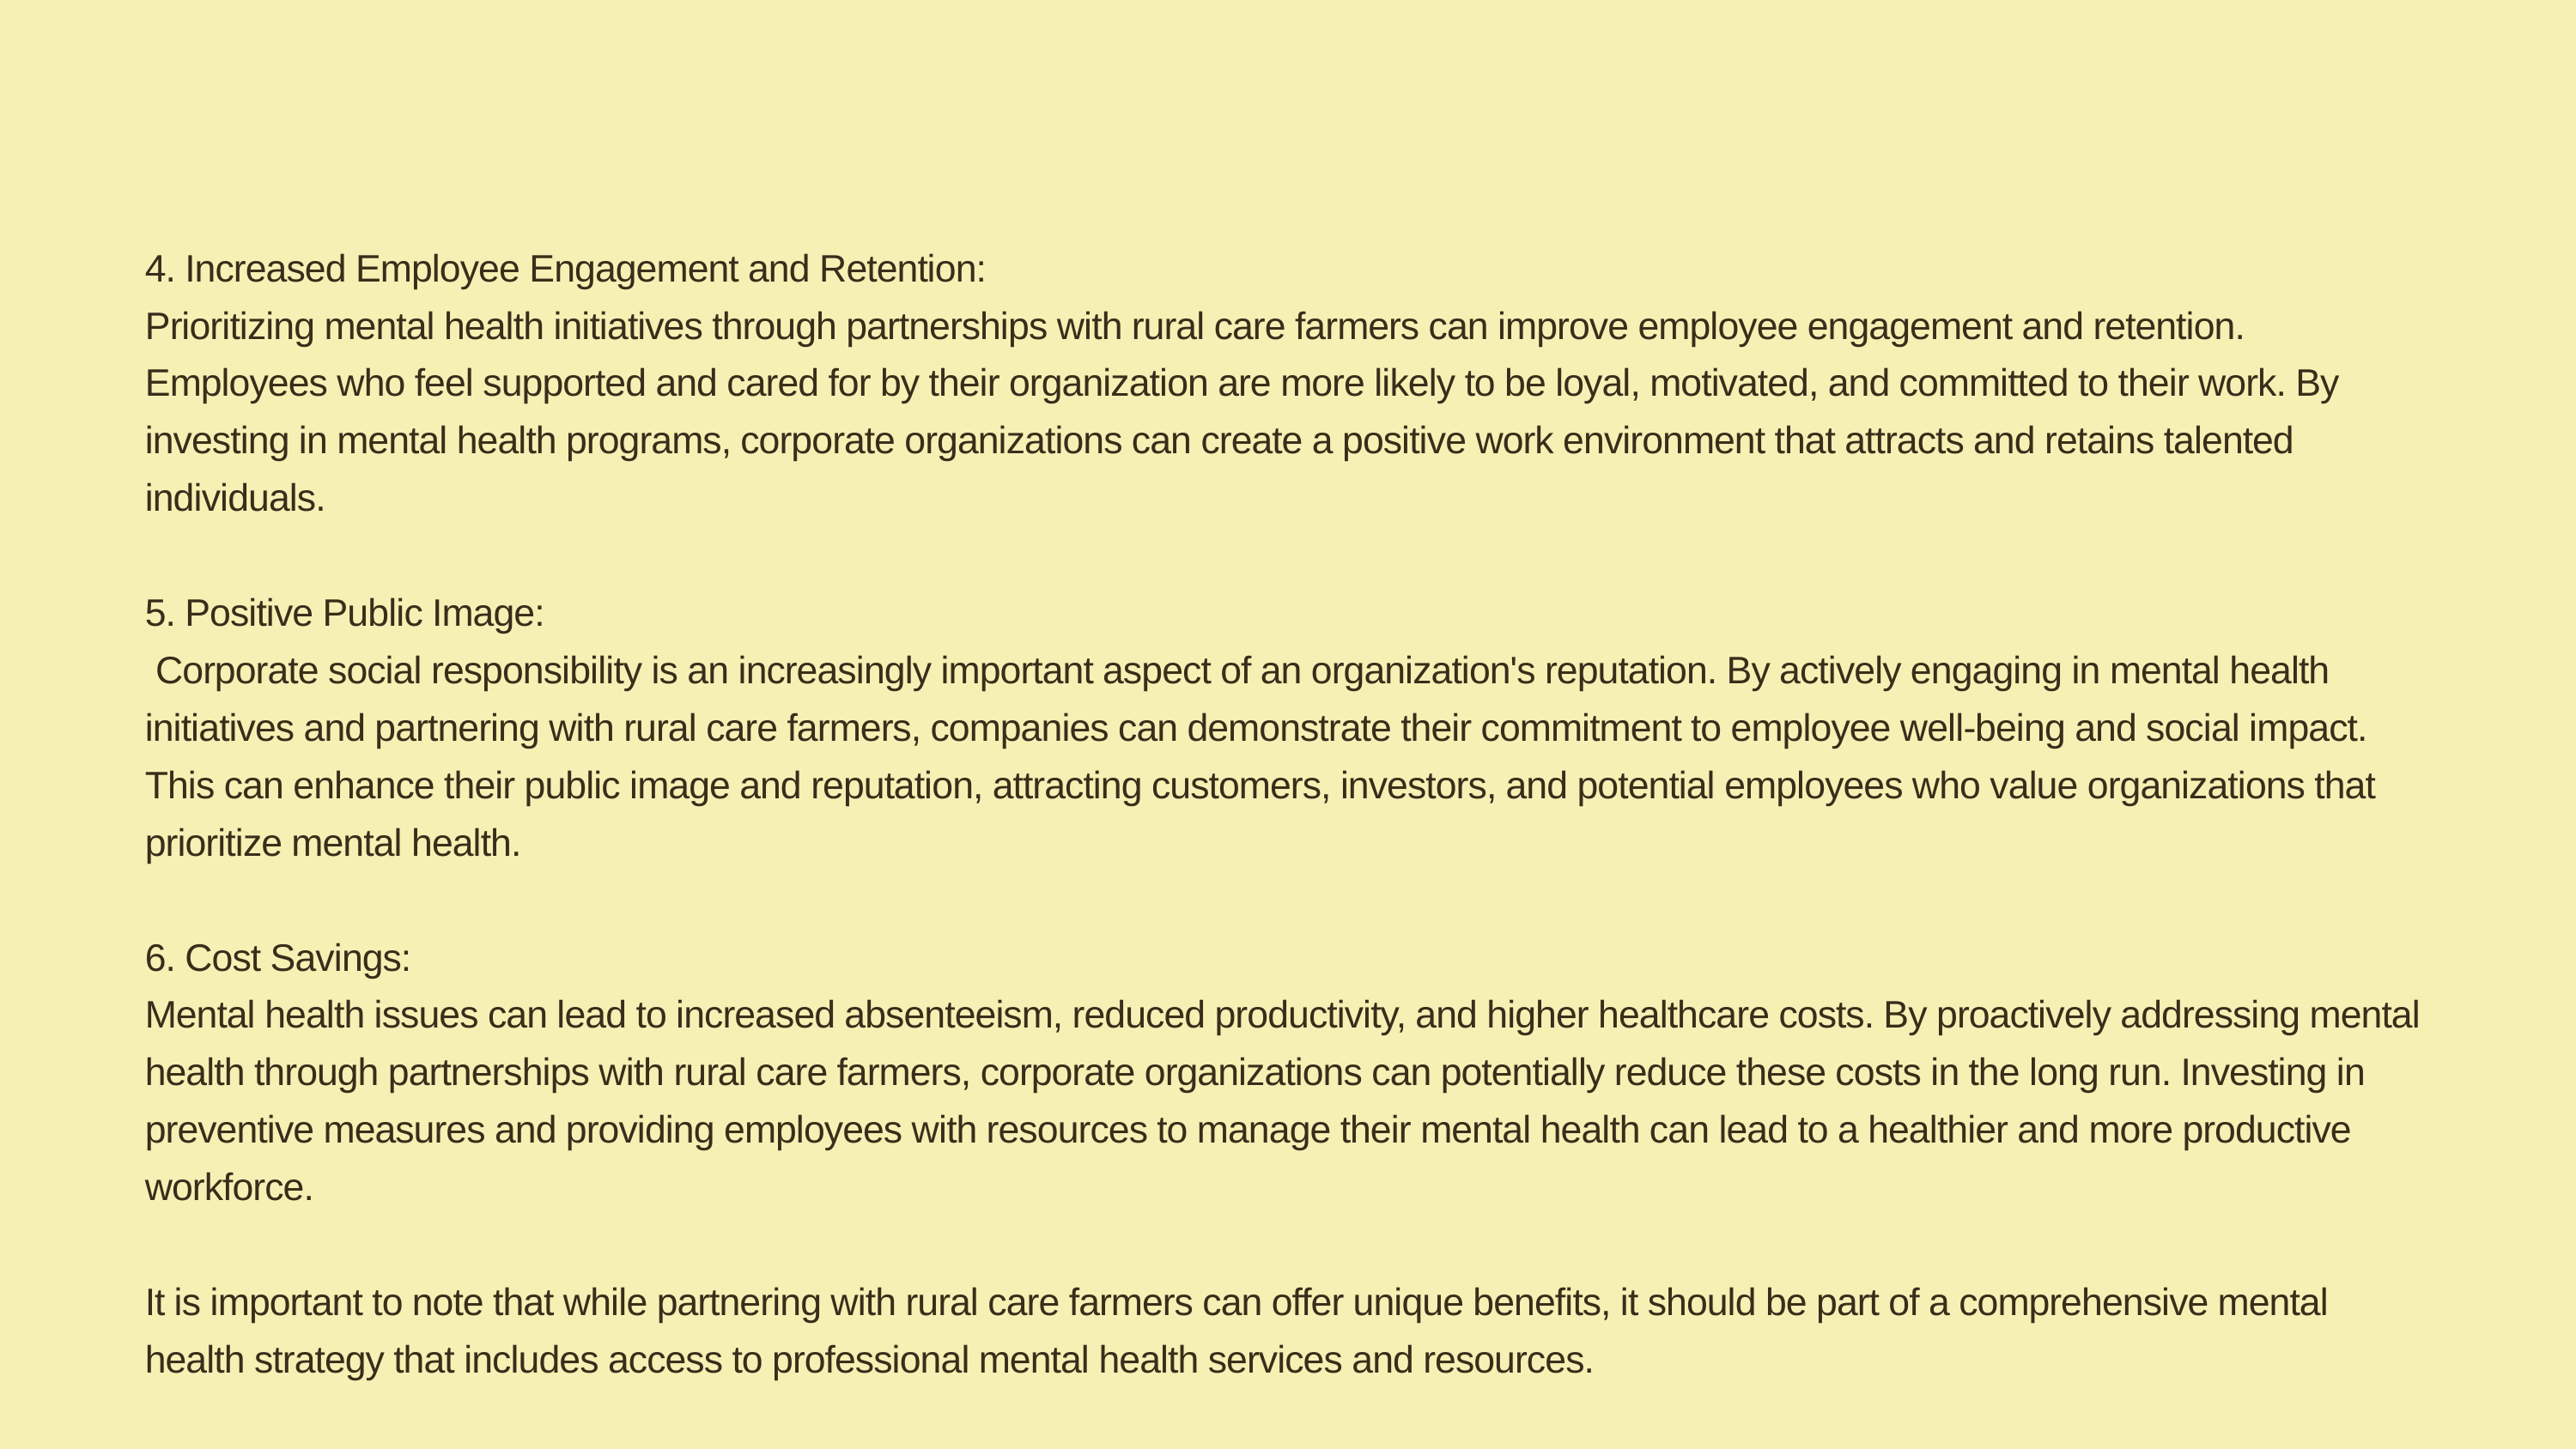

4. Increased Employee Engagement and Retention:
Prioritizing mental health initiatives through partnerships with rural care farmers can improve employee engagement and retention. Employees who feel supported and cared for by their organization are more likely to be loyal, motivated, and committed to their work. By investing in mental health programs, corporate organizations can create a positive work environment that attracts and retains talented individuals.

5. Positive Public Image:
 Corporate social responsibility is an increasingly important aspect of an organization's reputation. By actively engaging in mental health initiatives and partnering with rural care farmers, companies can demonstrate their commitment to employee well-being and social impact. This can enhance their public image and reputation, attracting customers, investors, and potential employees who value organizations that prioritize mental health.

6. Cost Savings:
Mental health issues can lead to increased absenteeism, reduced productivity, and higher healthcare costs. By proactively addressing mental health through partnerships with rural care farmers, corporate organizations can potentially reduce these costs in the long run. Investing in preventive measures and providing employees with resources to manage their mental health can lead to a healthier and more productive workforce.

It is important to note that while partnering with rural care farmers can offer unique benefits, it should be part of a comprehensive mental health strategy that includes access to professional mental health services and resources.